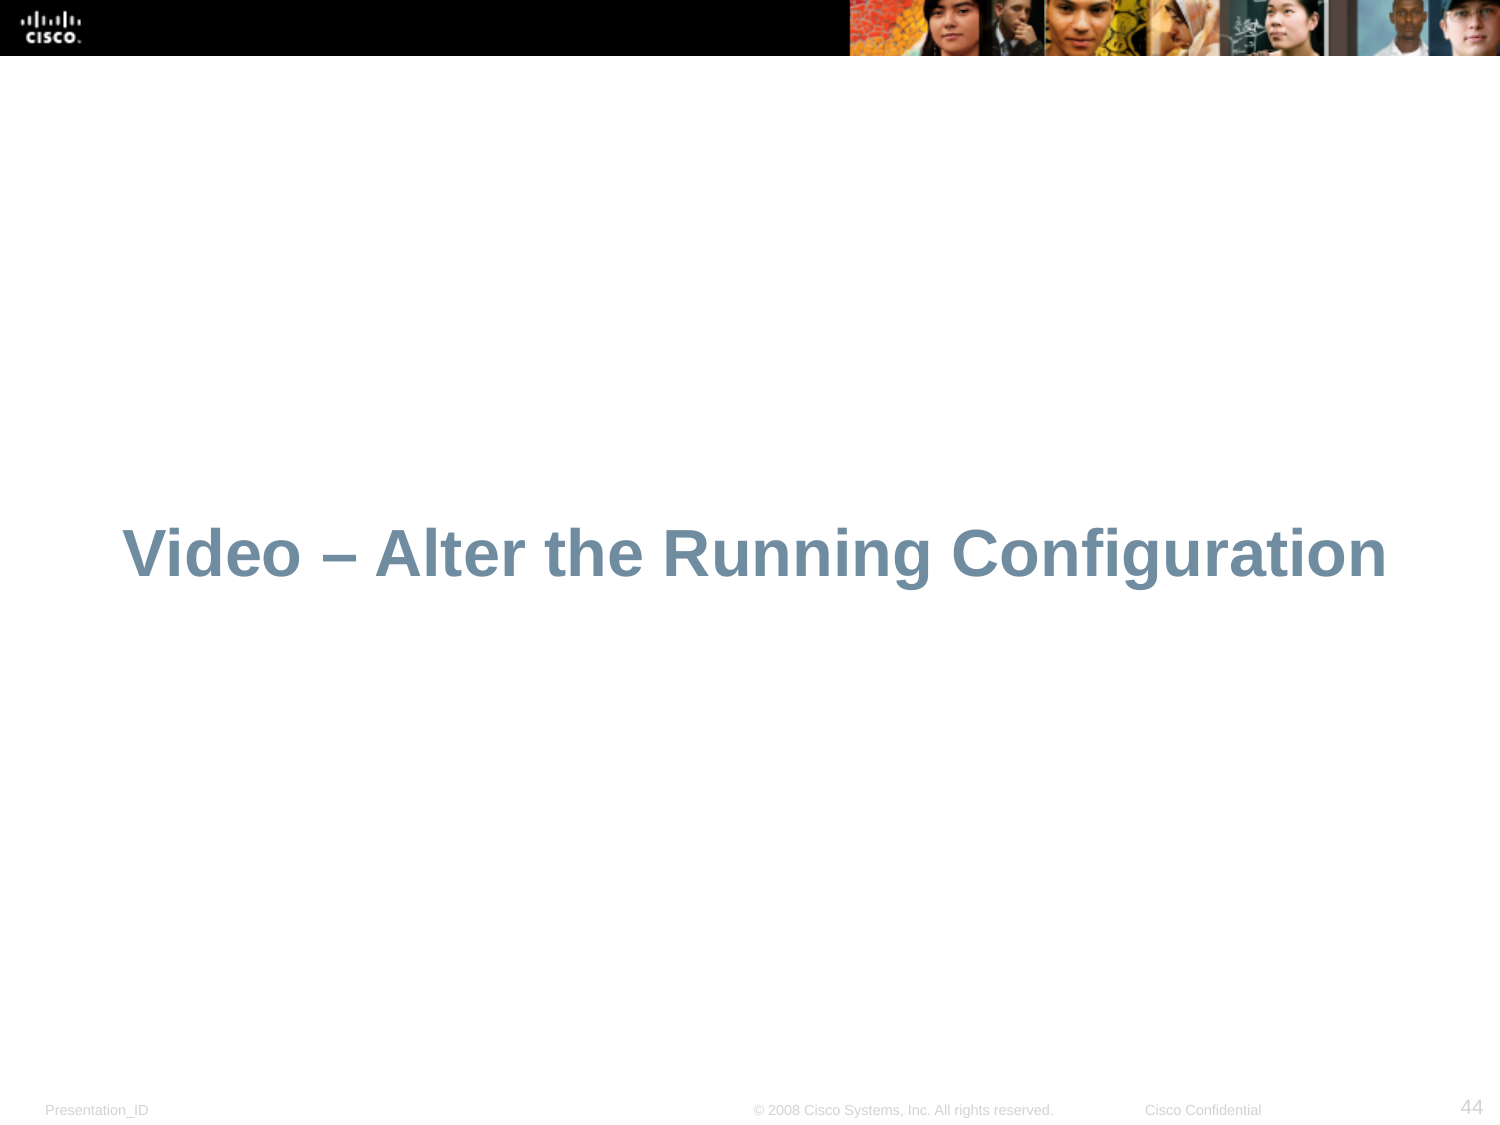

# Video – Alter the Running Configuration